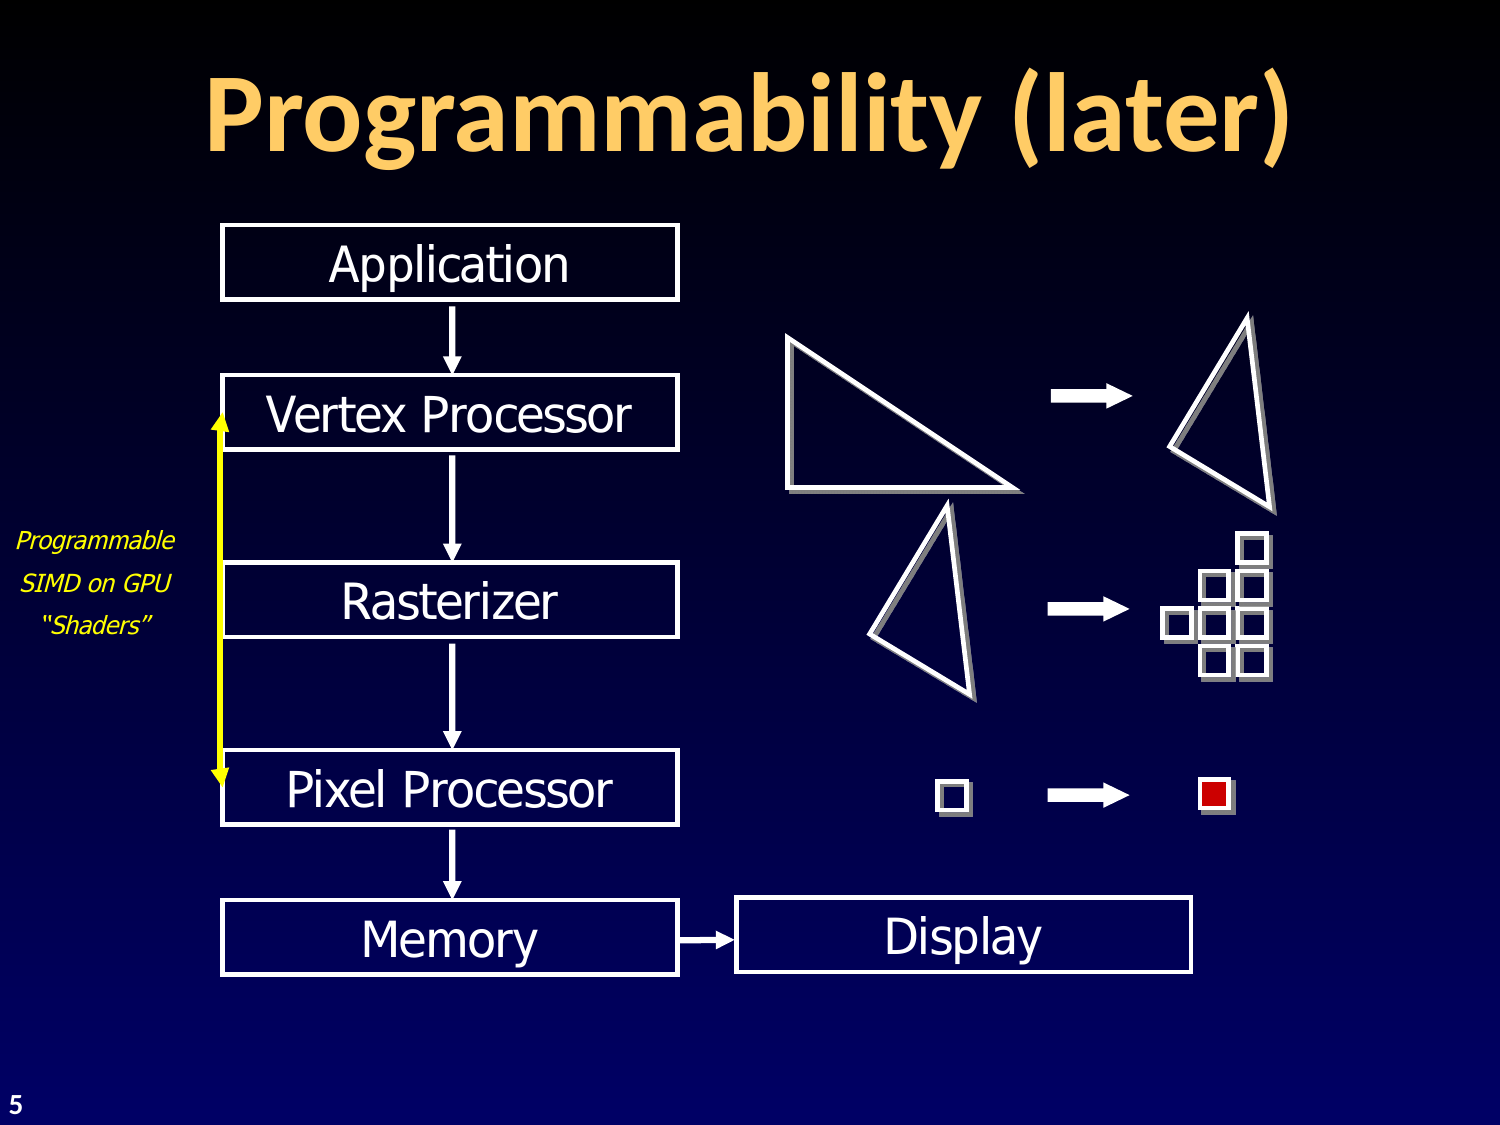

# Programmability (later)
Application

Vertex Processor

Programmable
SIMD on GPU
“Shaders”

Rasterizer

Pixel Processor

Display
Memory

5